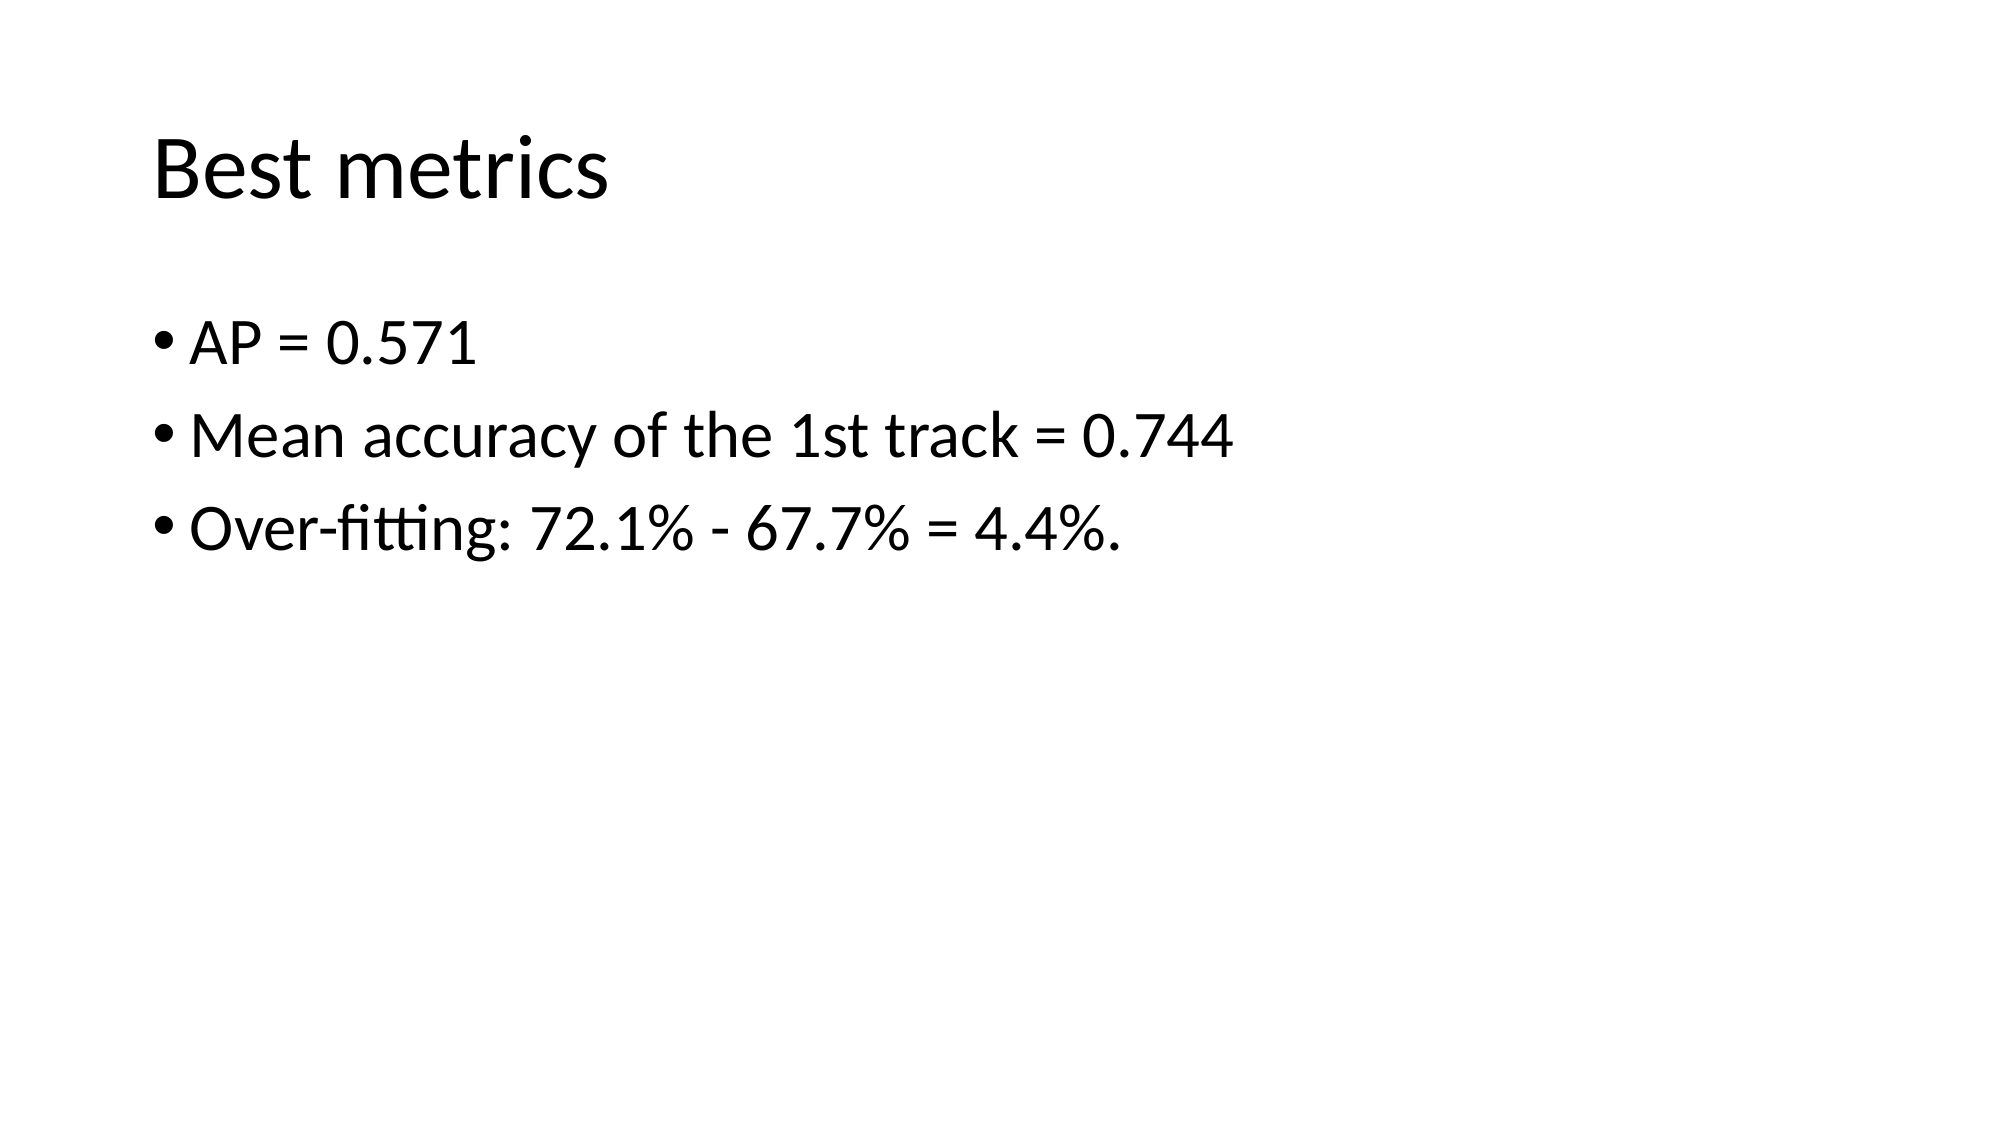

# Best metrics
AP = 0.571
Mean accuracy of the 1st track = 0.744
Over-fitting: 72.1% - 67.7% = 4.4%.